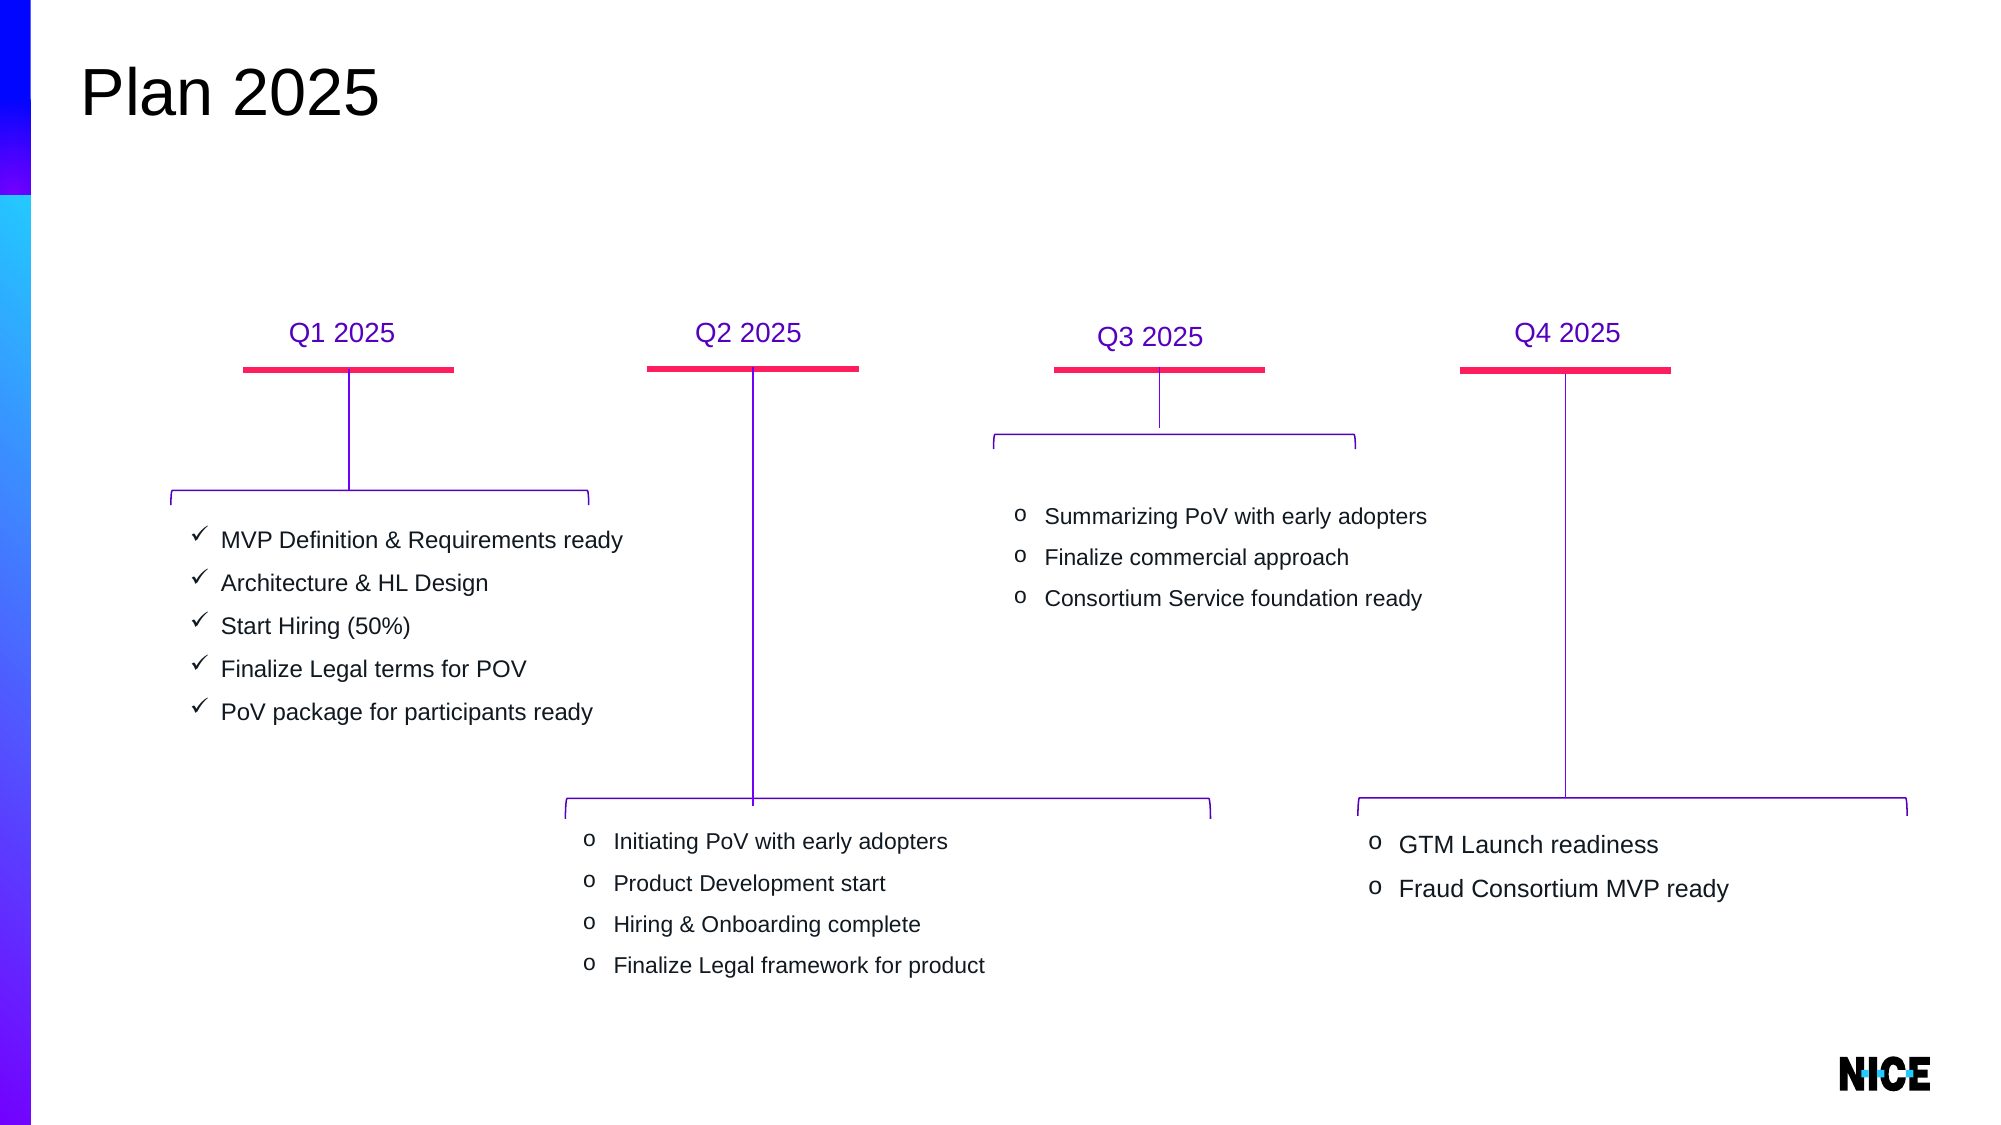

# 2025 Plan

Q4 2025
Q1 2025
Q2 2025
Q3 2025

Summarizing PoV with early adopters
Finalize commercial approach
Consortium Service foundation ready

MVP Definition & Requirements ready
Architecture & HL Design
Start Hiring (50%)
Finalize Legal terms for POV
PoV package for participants ready

Initiating PoV with early adopters
Product Development start
Hiring & Onboarding complete
Finalize Legal framework for product
GTM Launch readiness
Fraud Consortium MVP ready